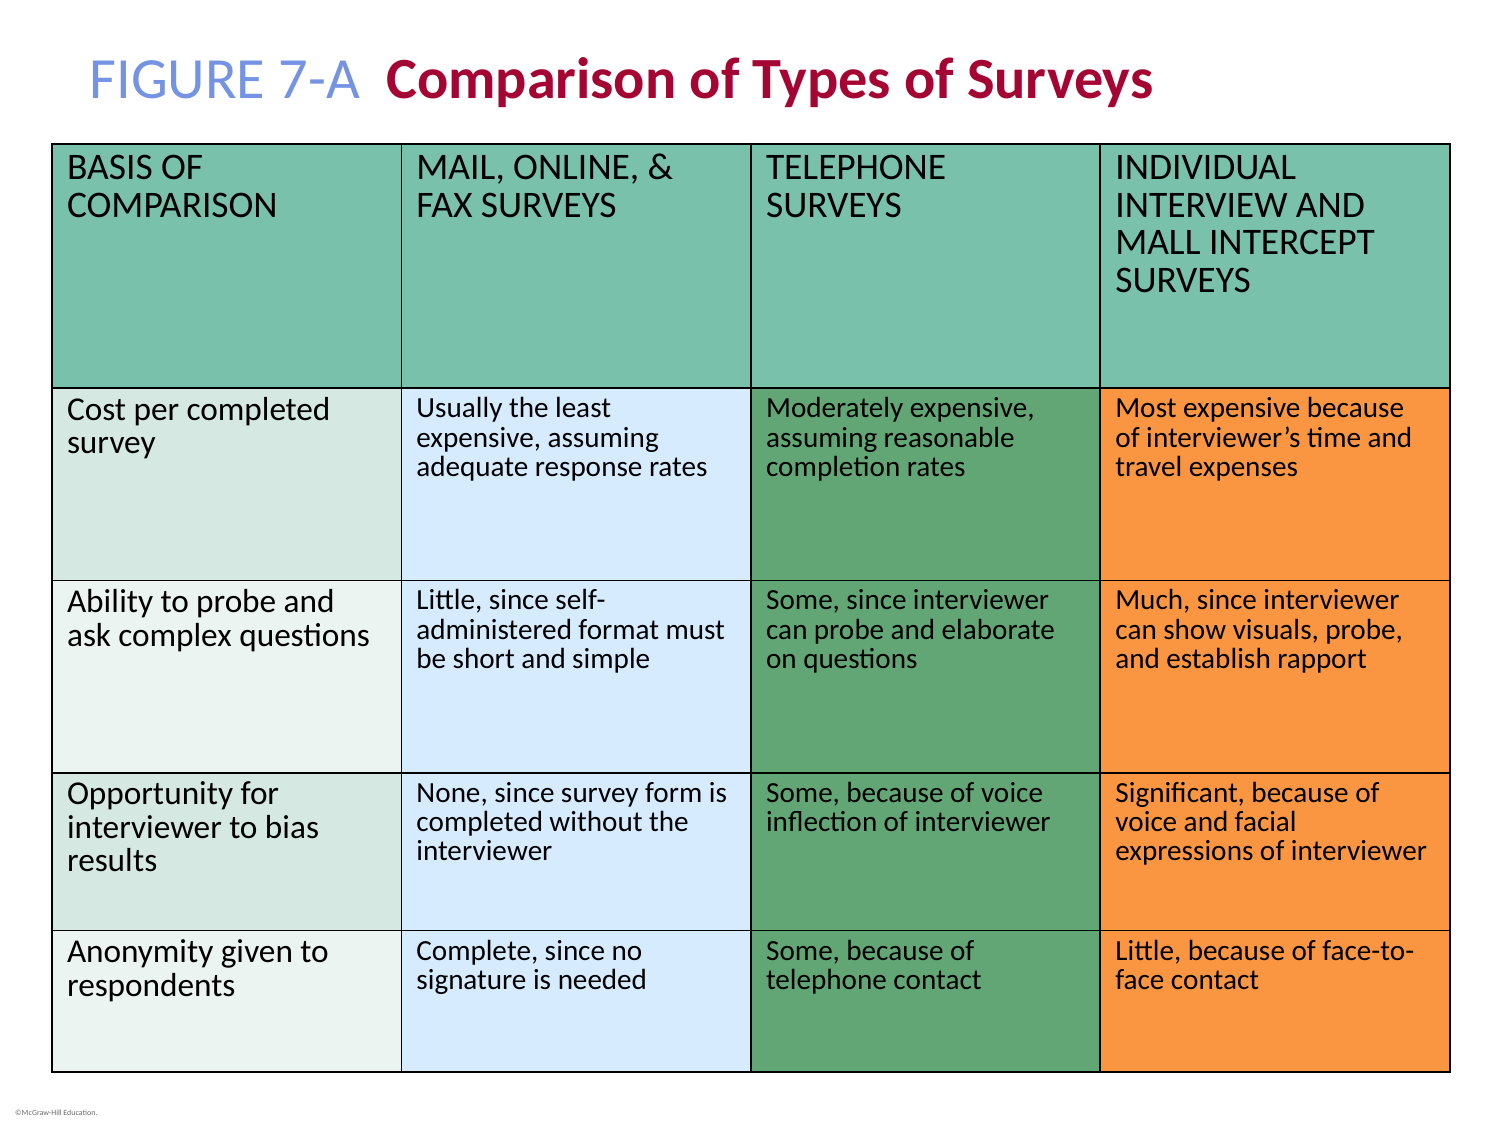

# FIGURE 7-A  Comparison of Types of Surveys
| BASIS OF COMPARISON | MAIL, ONLINE, & FAX SURVEYS | TELEPHONE SURVEYS | INDIVIDUAL INTERVIEW AND MALL INTERCEPT SURVEYS |
| --- | --- | --- | --- |
| Cost per completed survey | Usually the least expensive, assuming adequate response rates | Moderately expensive, assuming reasonable completion rates | Most expensive because of interviewer’s time and travel expenses |
| Ability to probe and ask complex questions | Little, since self-administered format must be short and simple | Some, since interviewer can probe and elaborate on questions | Much, since interviewer can show visuals, probe, and establish rapport |
| Opportunity for interviewer to bias results | None, since survey form is completed without the interviewer | Some, because of voice inflection of interviewer | Significant, because of voice and facial expressions of interviewer |
| Anonymity given to respondents | Complete, since no signature is needed | Some, because of telephone contact | Little, because of face-to-face contact |